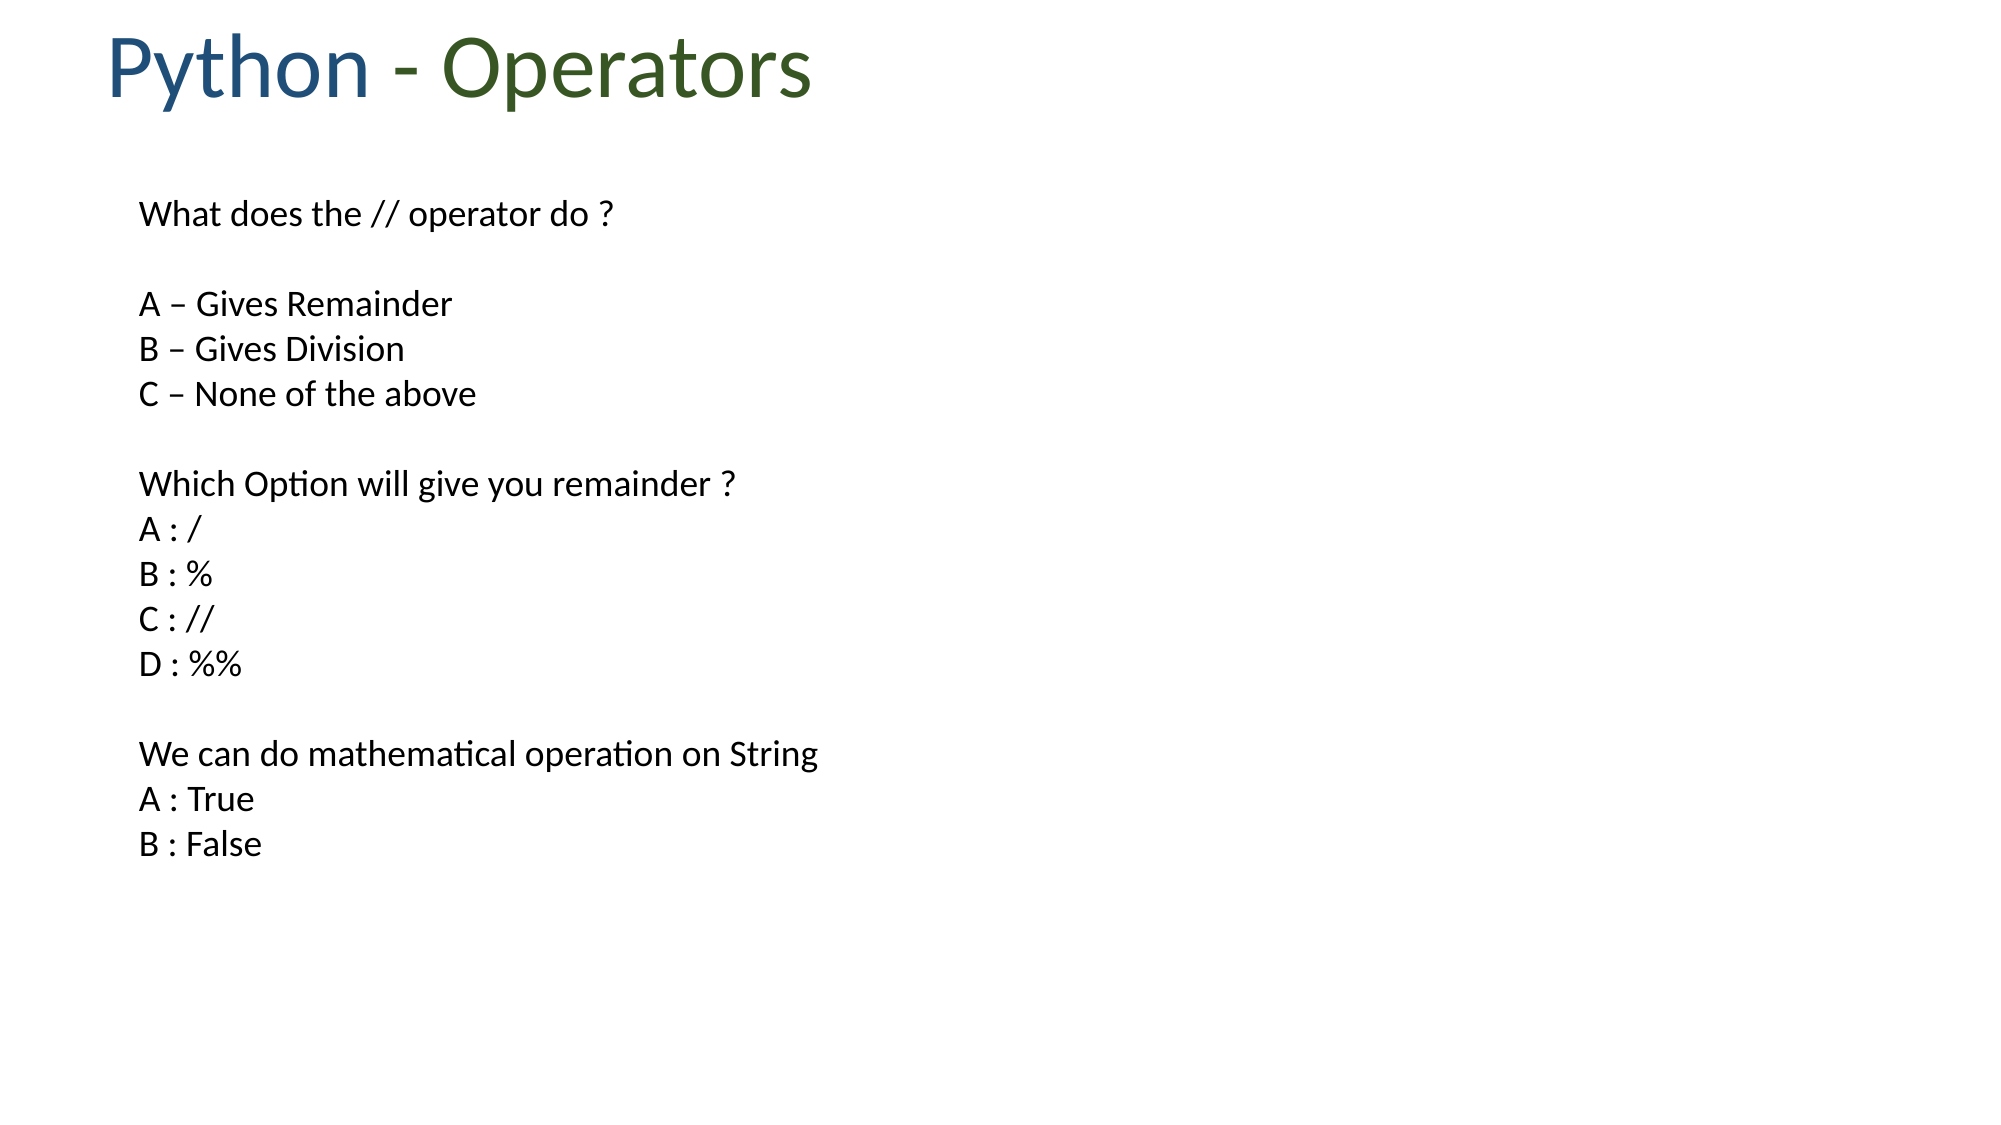

Python - Operators
What does the // operator do ?

A – Gives Remainder
B – Gives Division
C – None of the above

Which Option will give you remainder ?
A : /
B : %
C : //
D : %%

We can do mathematical operation on String
A : True
B : False